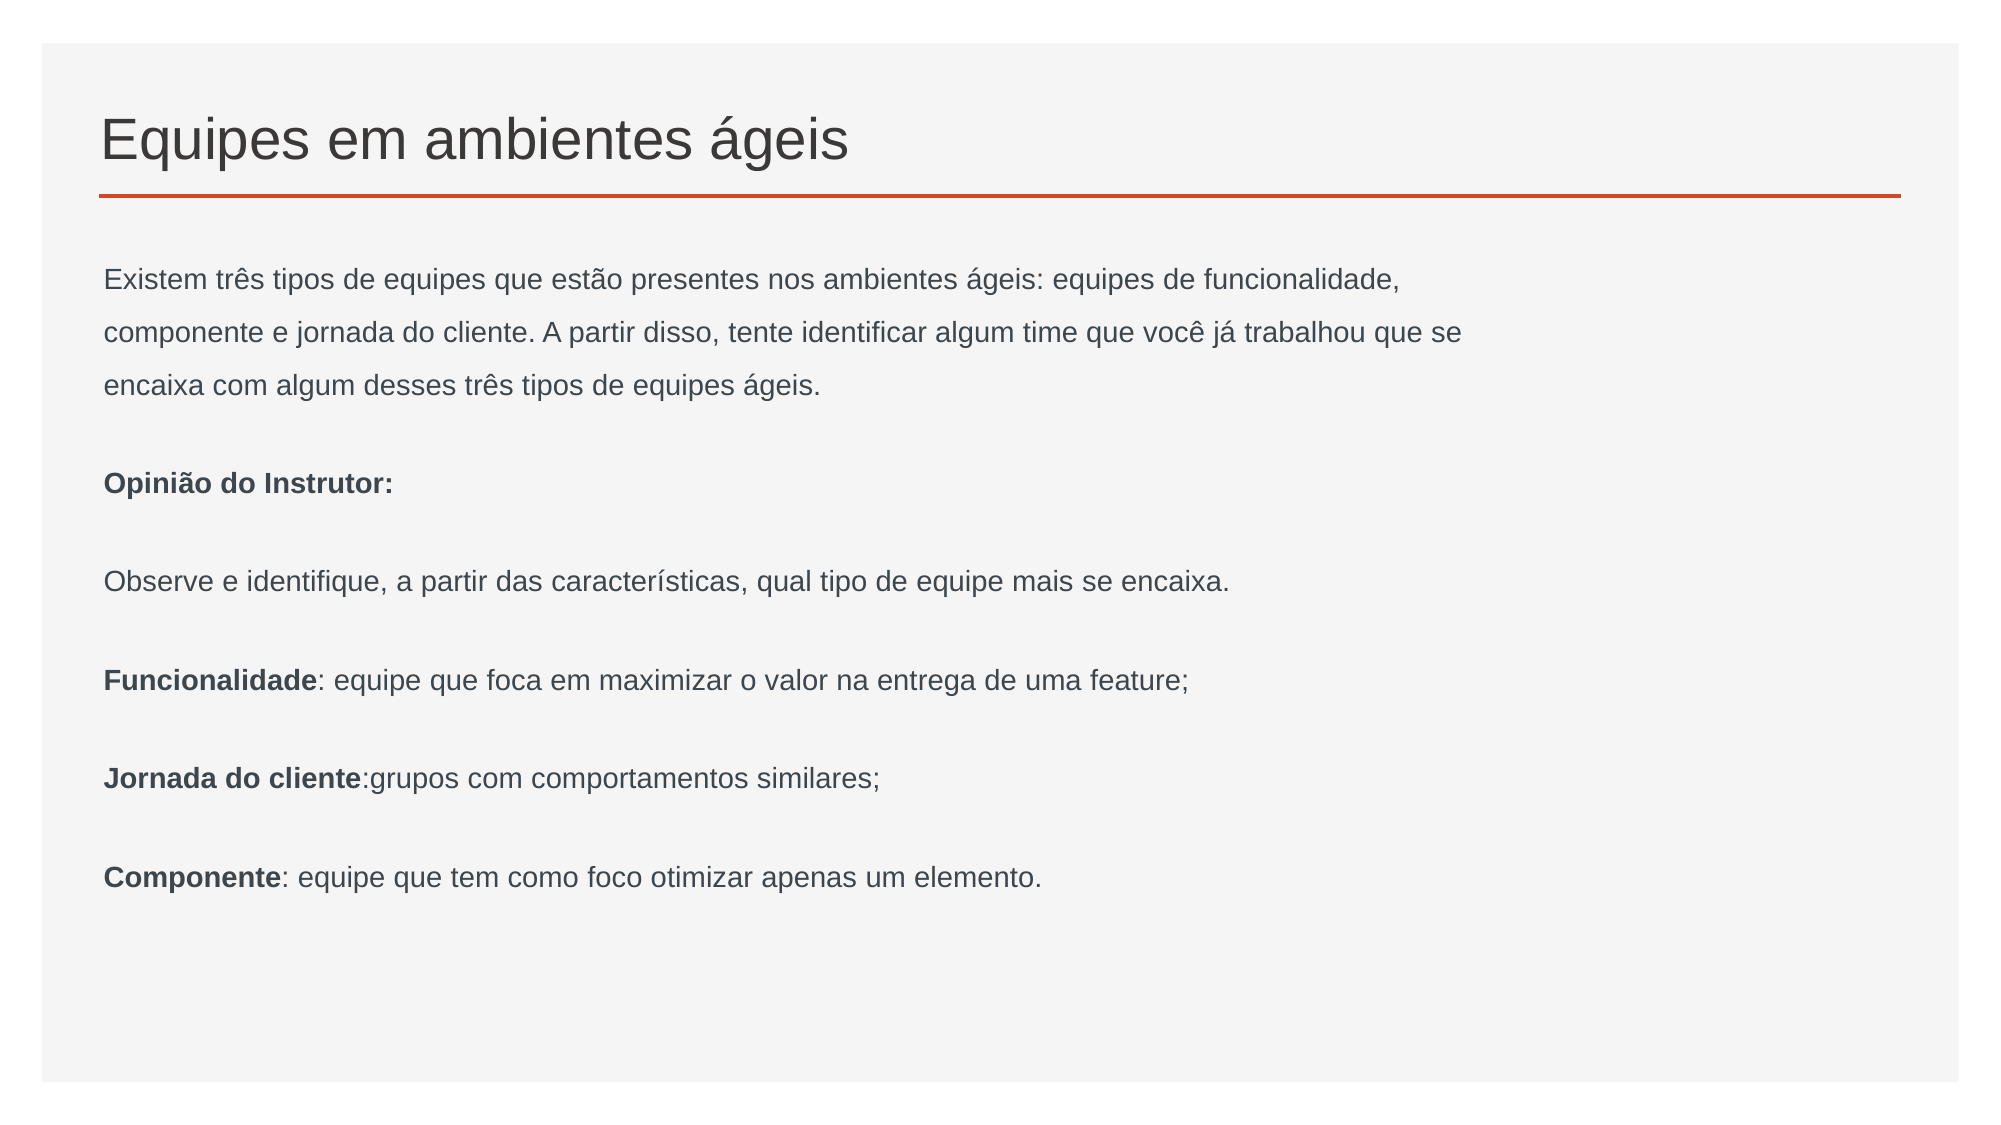

# Equipes em ambientes ágeis
Existem três tipos de equipes que estão presentes nos ambientes ágeis: equipes de funcionalidade, componente e jornada do cliente. A partir disso, tente identificar algum time que você já trabalhou que se encaixa com algum desses três tipos de equipes ágeis.
Opinião do Instrutor:
Observe e identifique, a partir das características, qual tipo de equipe mais se encaixa.
Funcionalidade: equipe que foca em maximizar o valor na entrega de uma feature;
Jornada do cliente:grupos com comportamentos similares;
Componente: equipe que tem como foco otimizar apenas um elemento.